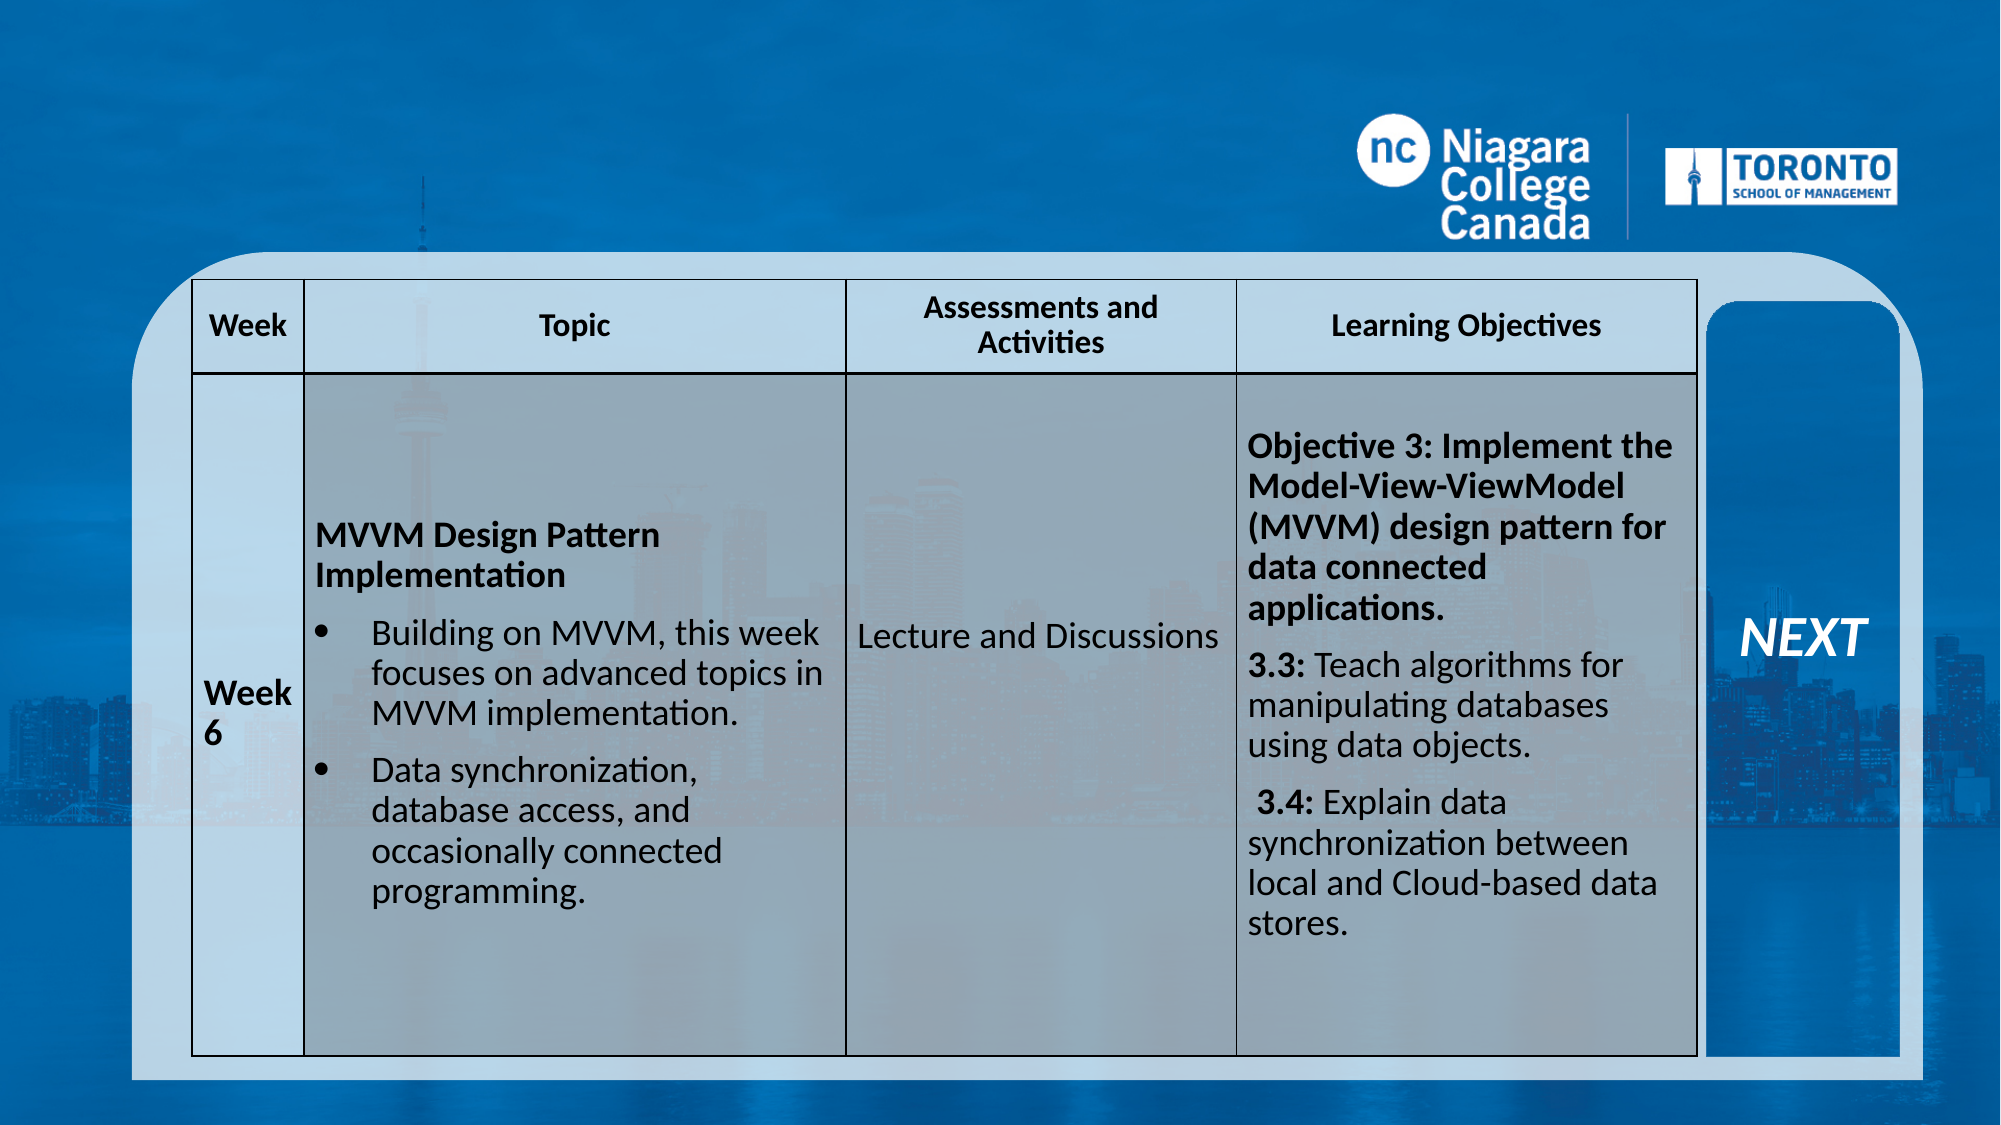

| Week | Topic | Assessments and Activities | Learning Objectives |
| --- | --- | --- | --- |
| Week 6 | MVVM Design Pattern Implementation Building on MVVM, this week focuses on advanced topics in MVVM implementation. Data synchronization, database access, and occasionally connected programming. | Lecture and Discussions | Objective 3: Implement the Model-View-ViewModel (MVVM) design pattern for data connected applications. 3.3: Teach algorithms for manipulating databases using data objects. 3.4: Explain data synchronization between local and Cloud-based data stores. |
NEXT